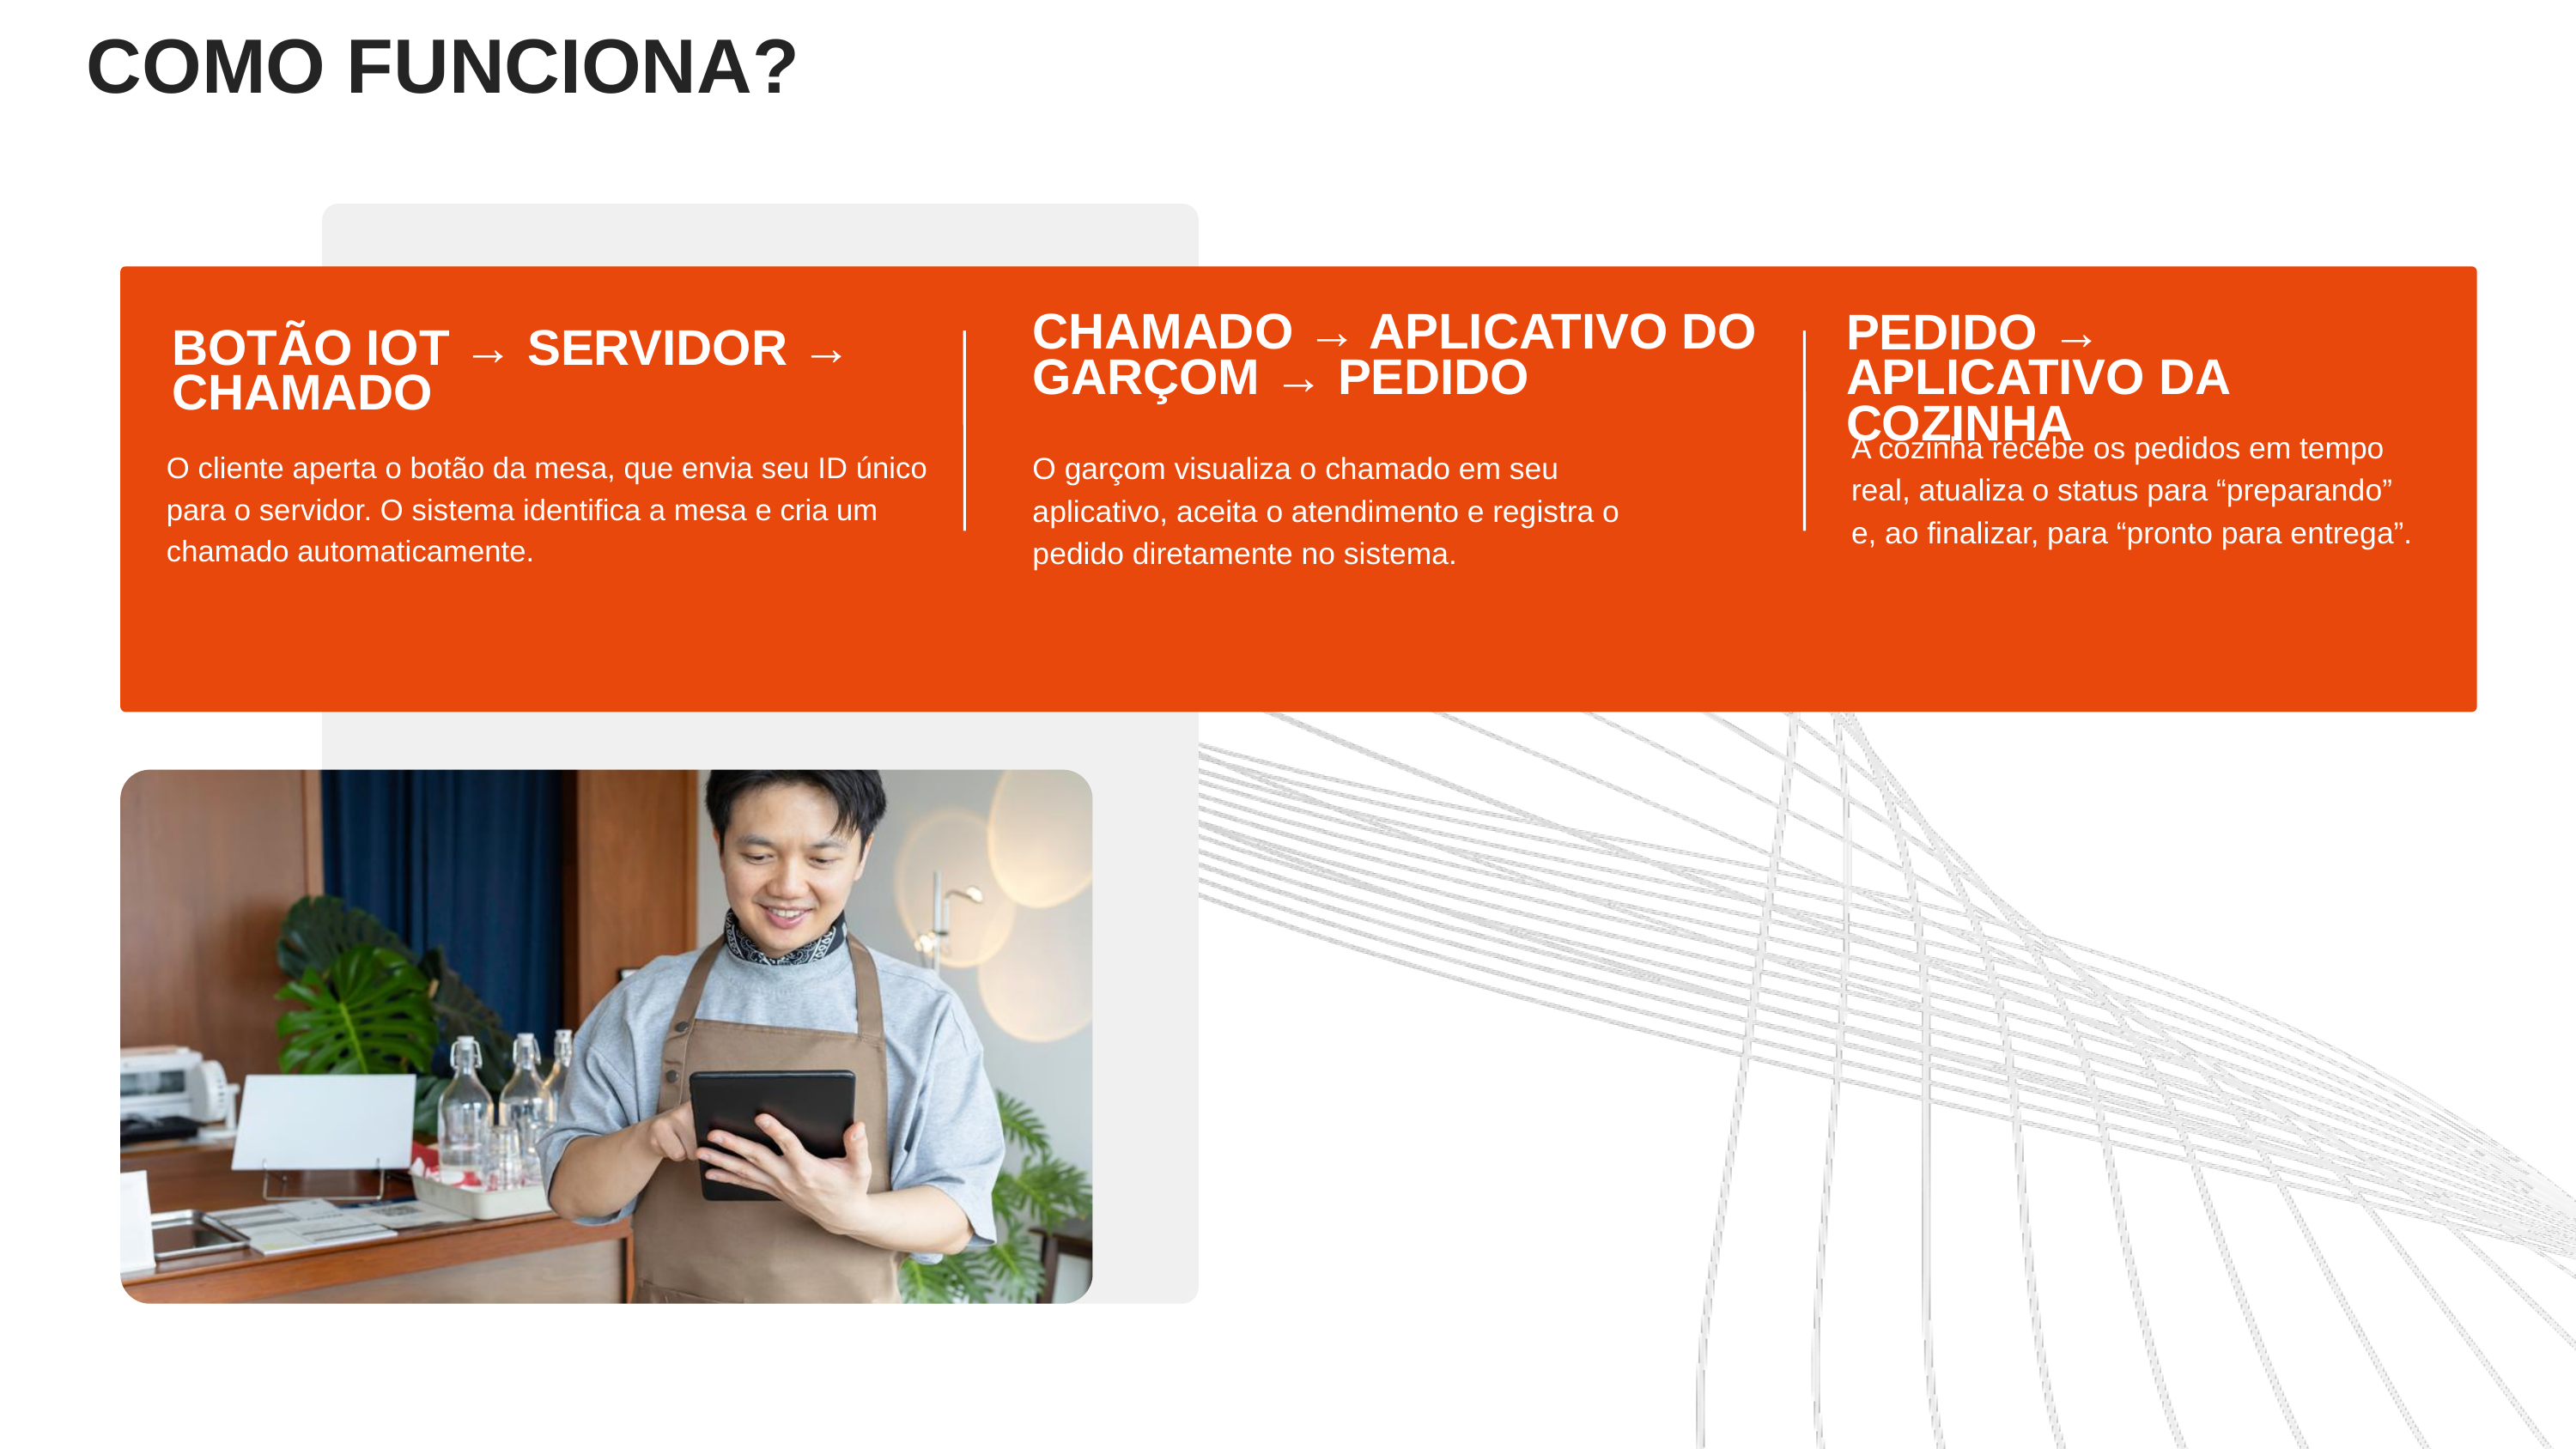

COMO FUNCIONA?

CHAMADO → APLICATIVO DO GARÇOM → PEDIDO
PEDIDO → APLICATIVO DA COZINHA
BOTÃO IOT → SERVIDOR → CHAMADO

A cozinha recebe os pedidos em tempo real, atualiza o status para “preparando” e, ao finalizar, para “pronto para entrega”.
O cliente aperta o botão da mesa, que envia seu ID único para o servidor. O sistema identifica a mesa e cria um chamado automaticamente.
O garçom visualiza o chamado em seu aplicativo, aceita o atendimento e registra o pedido diretamente no sistema.